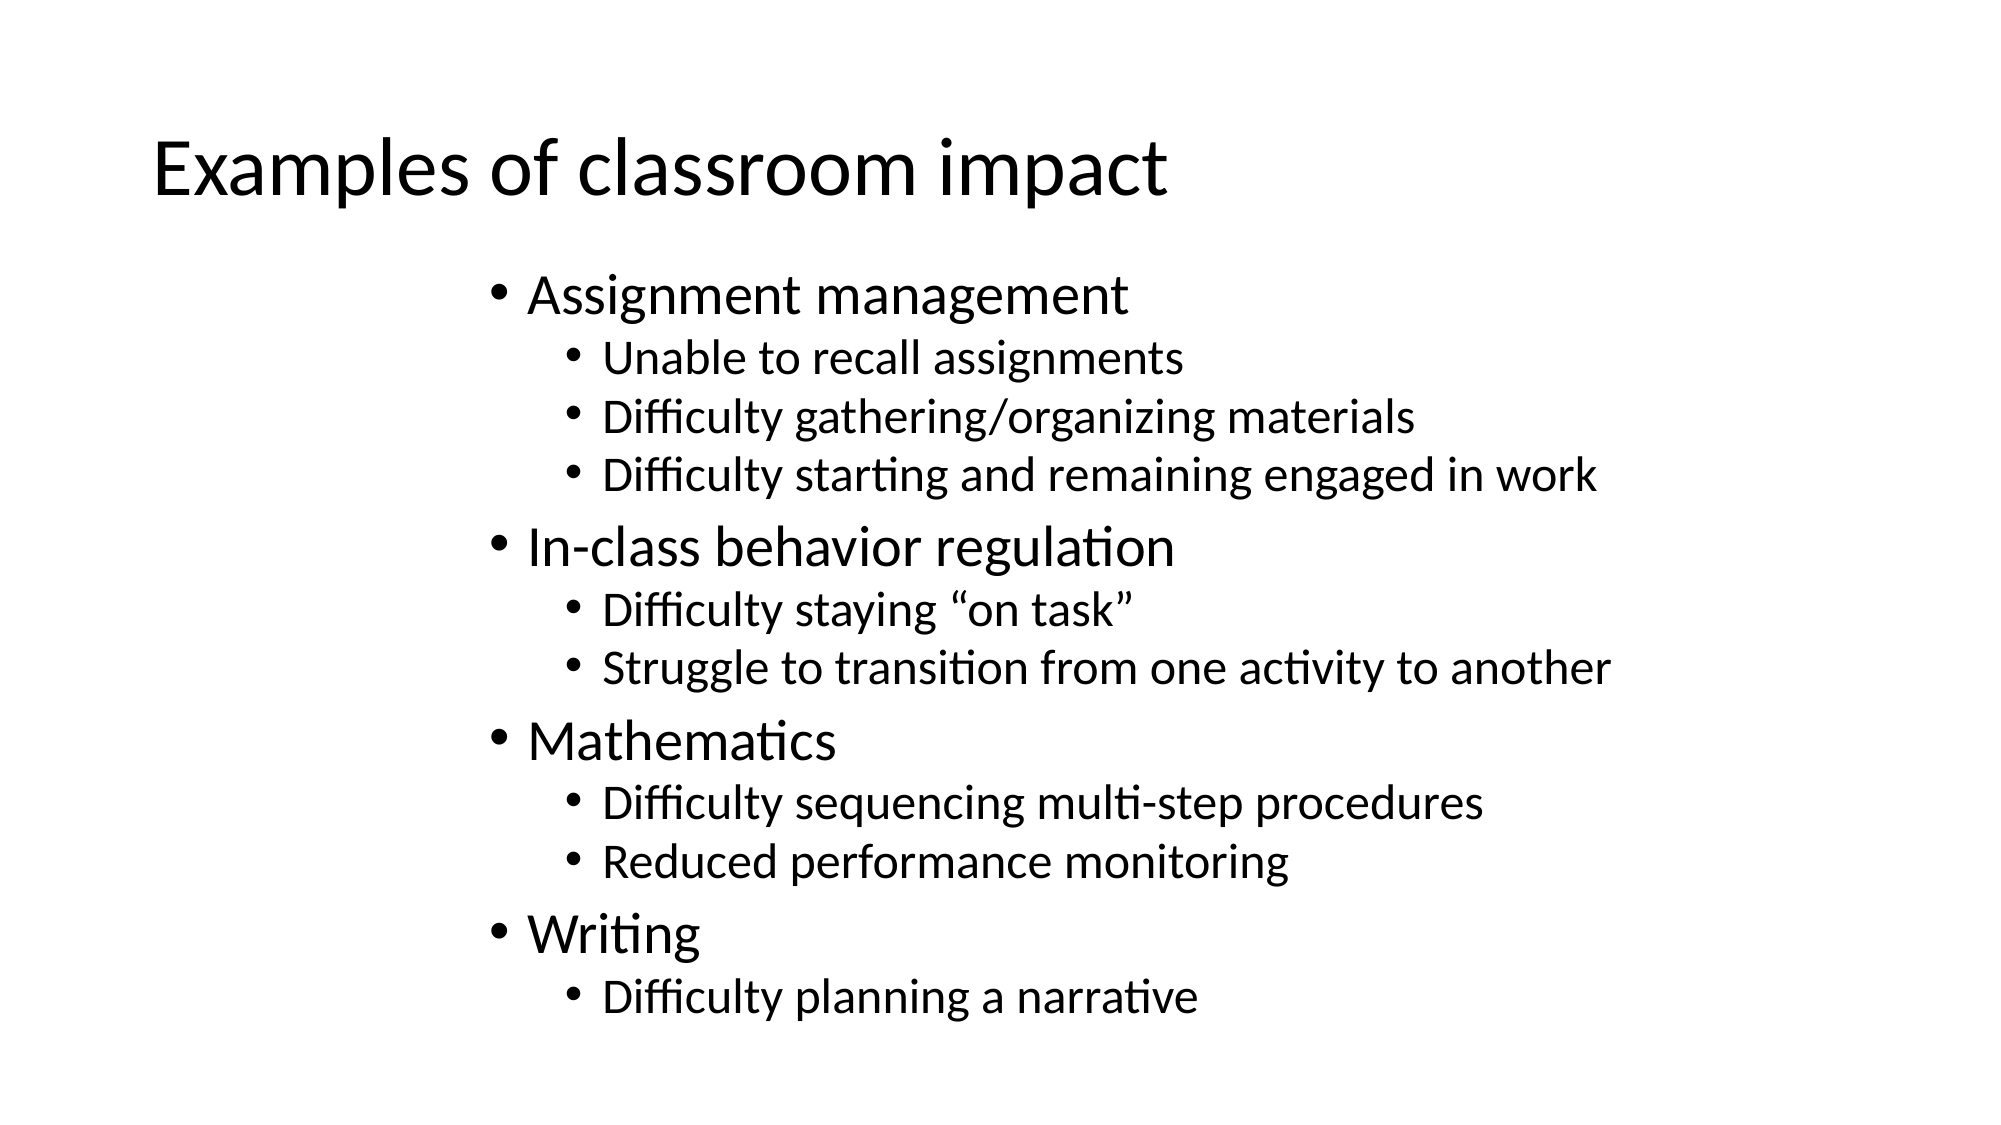

# Examples of classroom impact
Assignment management
Unable to recall assignments
Difficulty gathering/organizing materials
Difficulty starting and remaining engaged in work
In-class behavior regulation
Difficulty staying “on task”
Struggle to transition from one activity to another
Mathematics
Difficulty sequencing multi-step procedures
Reduced performance monitoring
Writing
Difficulty planning a narrative